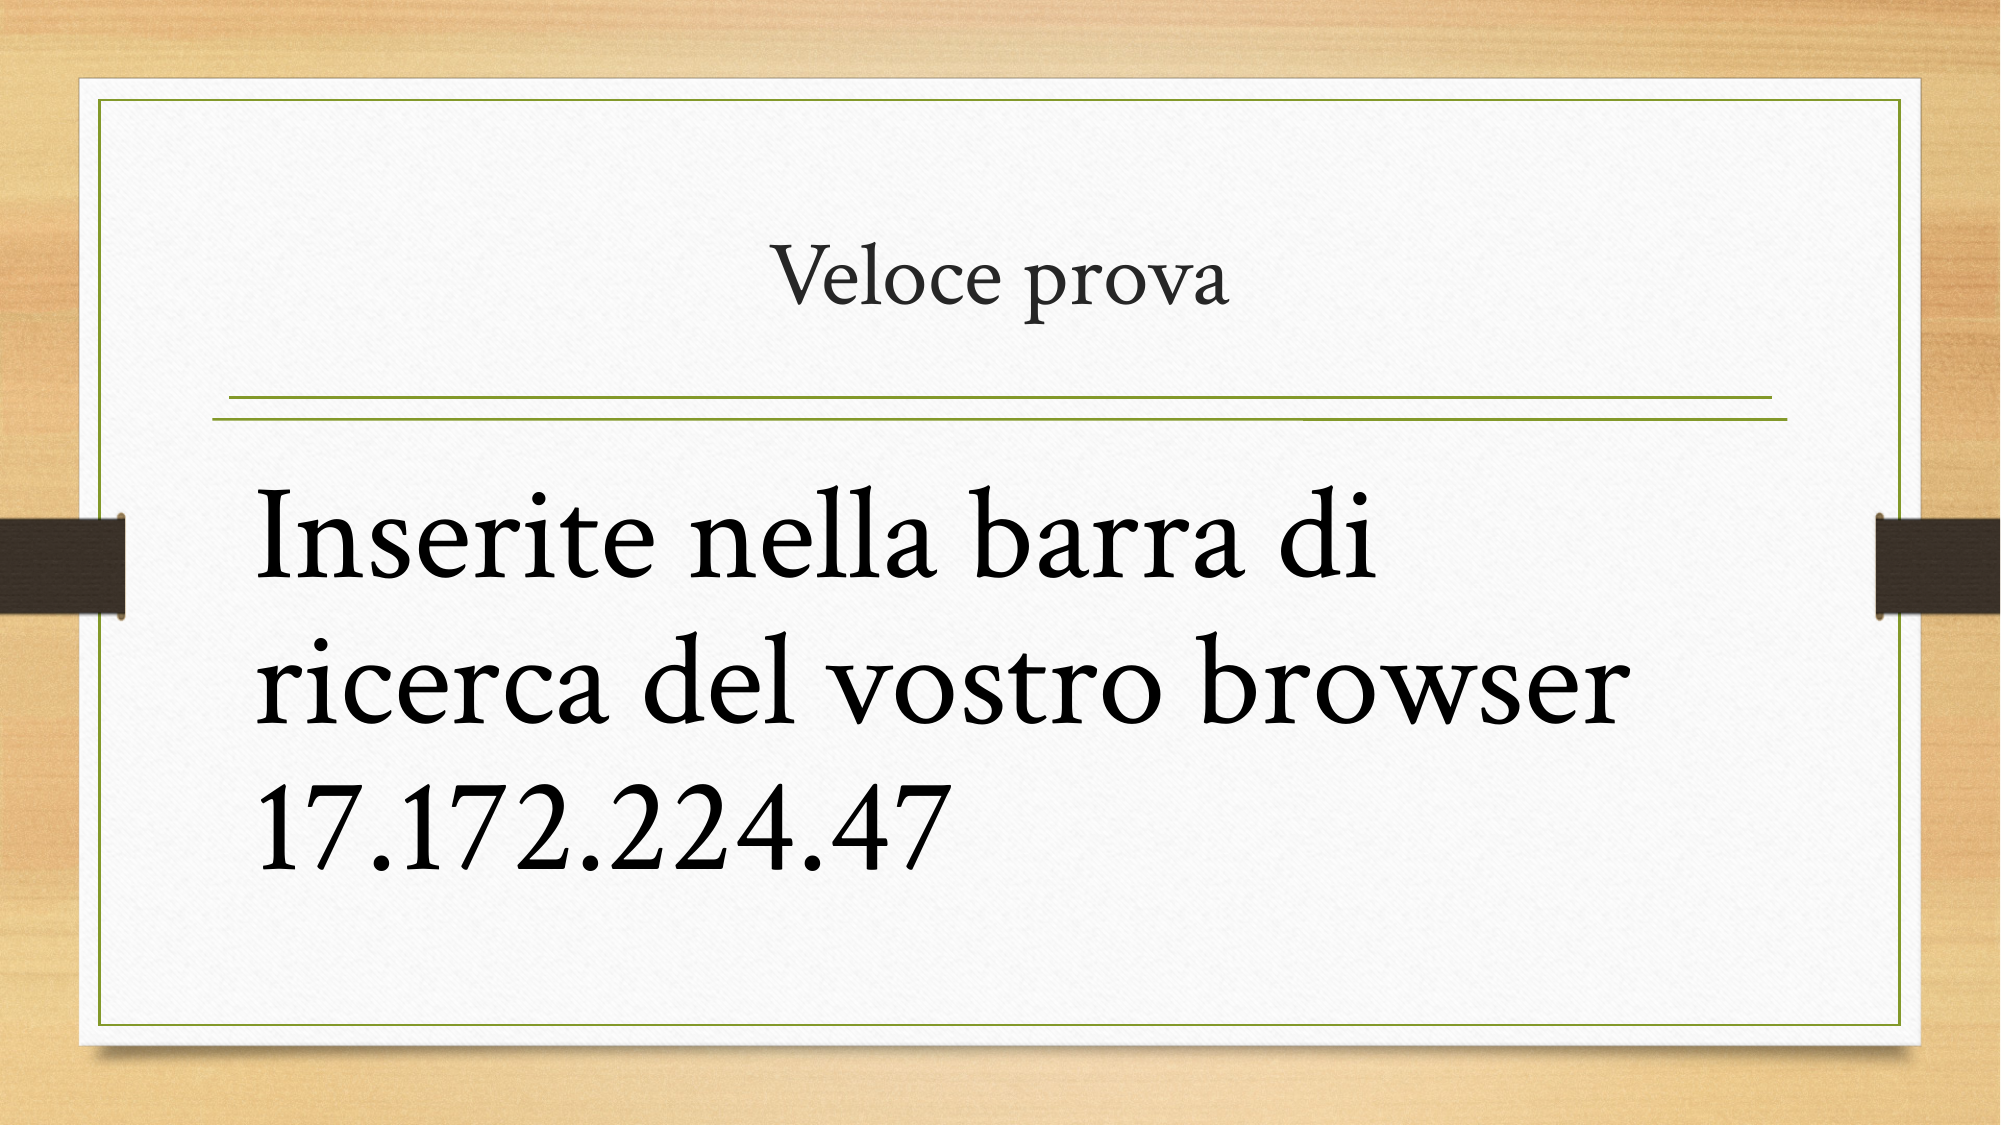

# Veloce prova
Inserite nella barra di ricerca del vostro browser 17.172.224.47